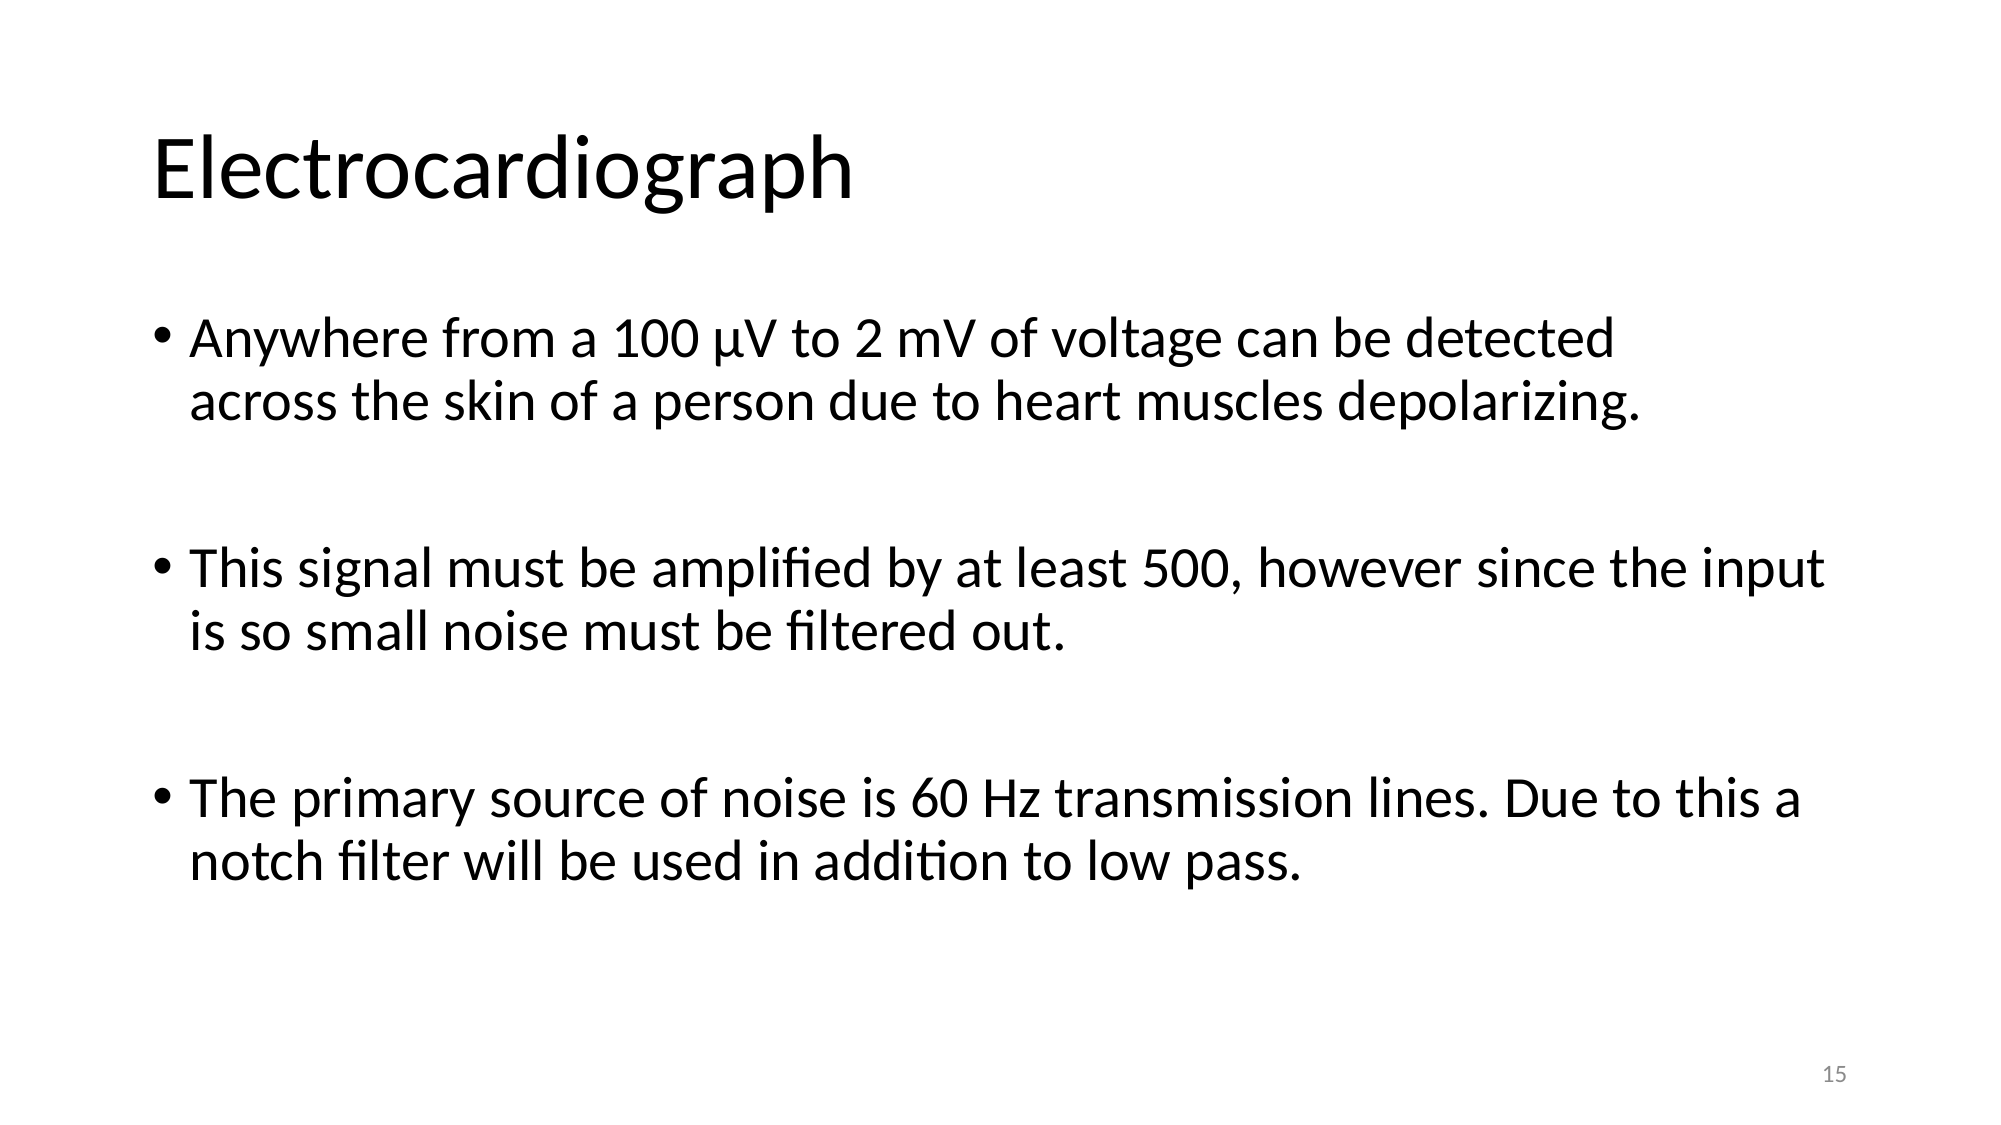

# Electrocardiograph
Anywhere from a 100 µV to 2 mV of voltage can be detected across the skin of a person due to heart muscles depolarizing.

This signal must be amplified by at least 500, however since the input is so small noise must be filtered out.

The primary source of noise is 60 Hz transmission lines. Due to this a notch filter will be used in addition to low pass.
15